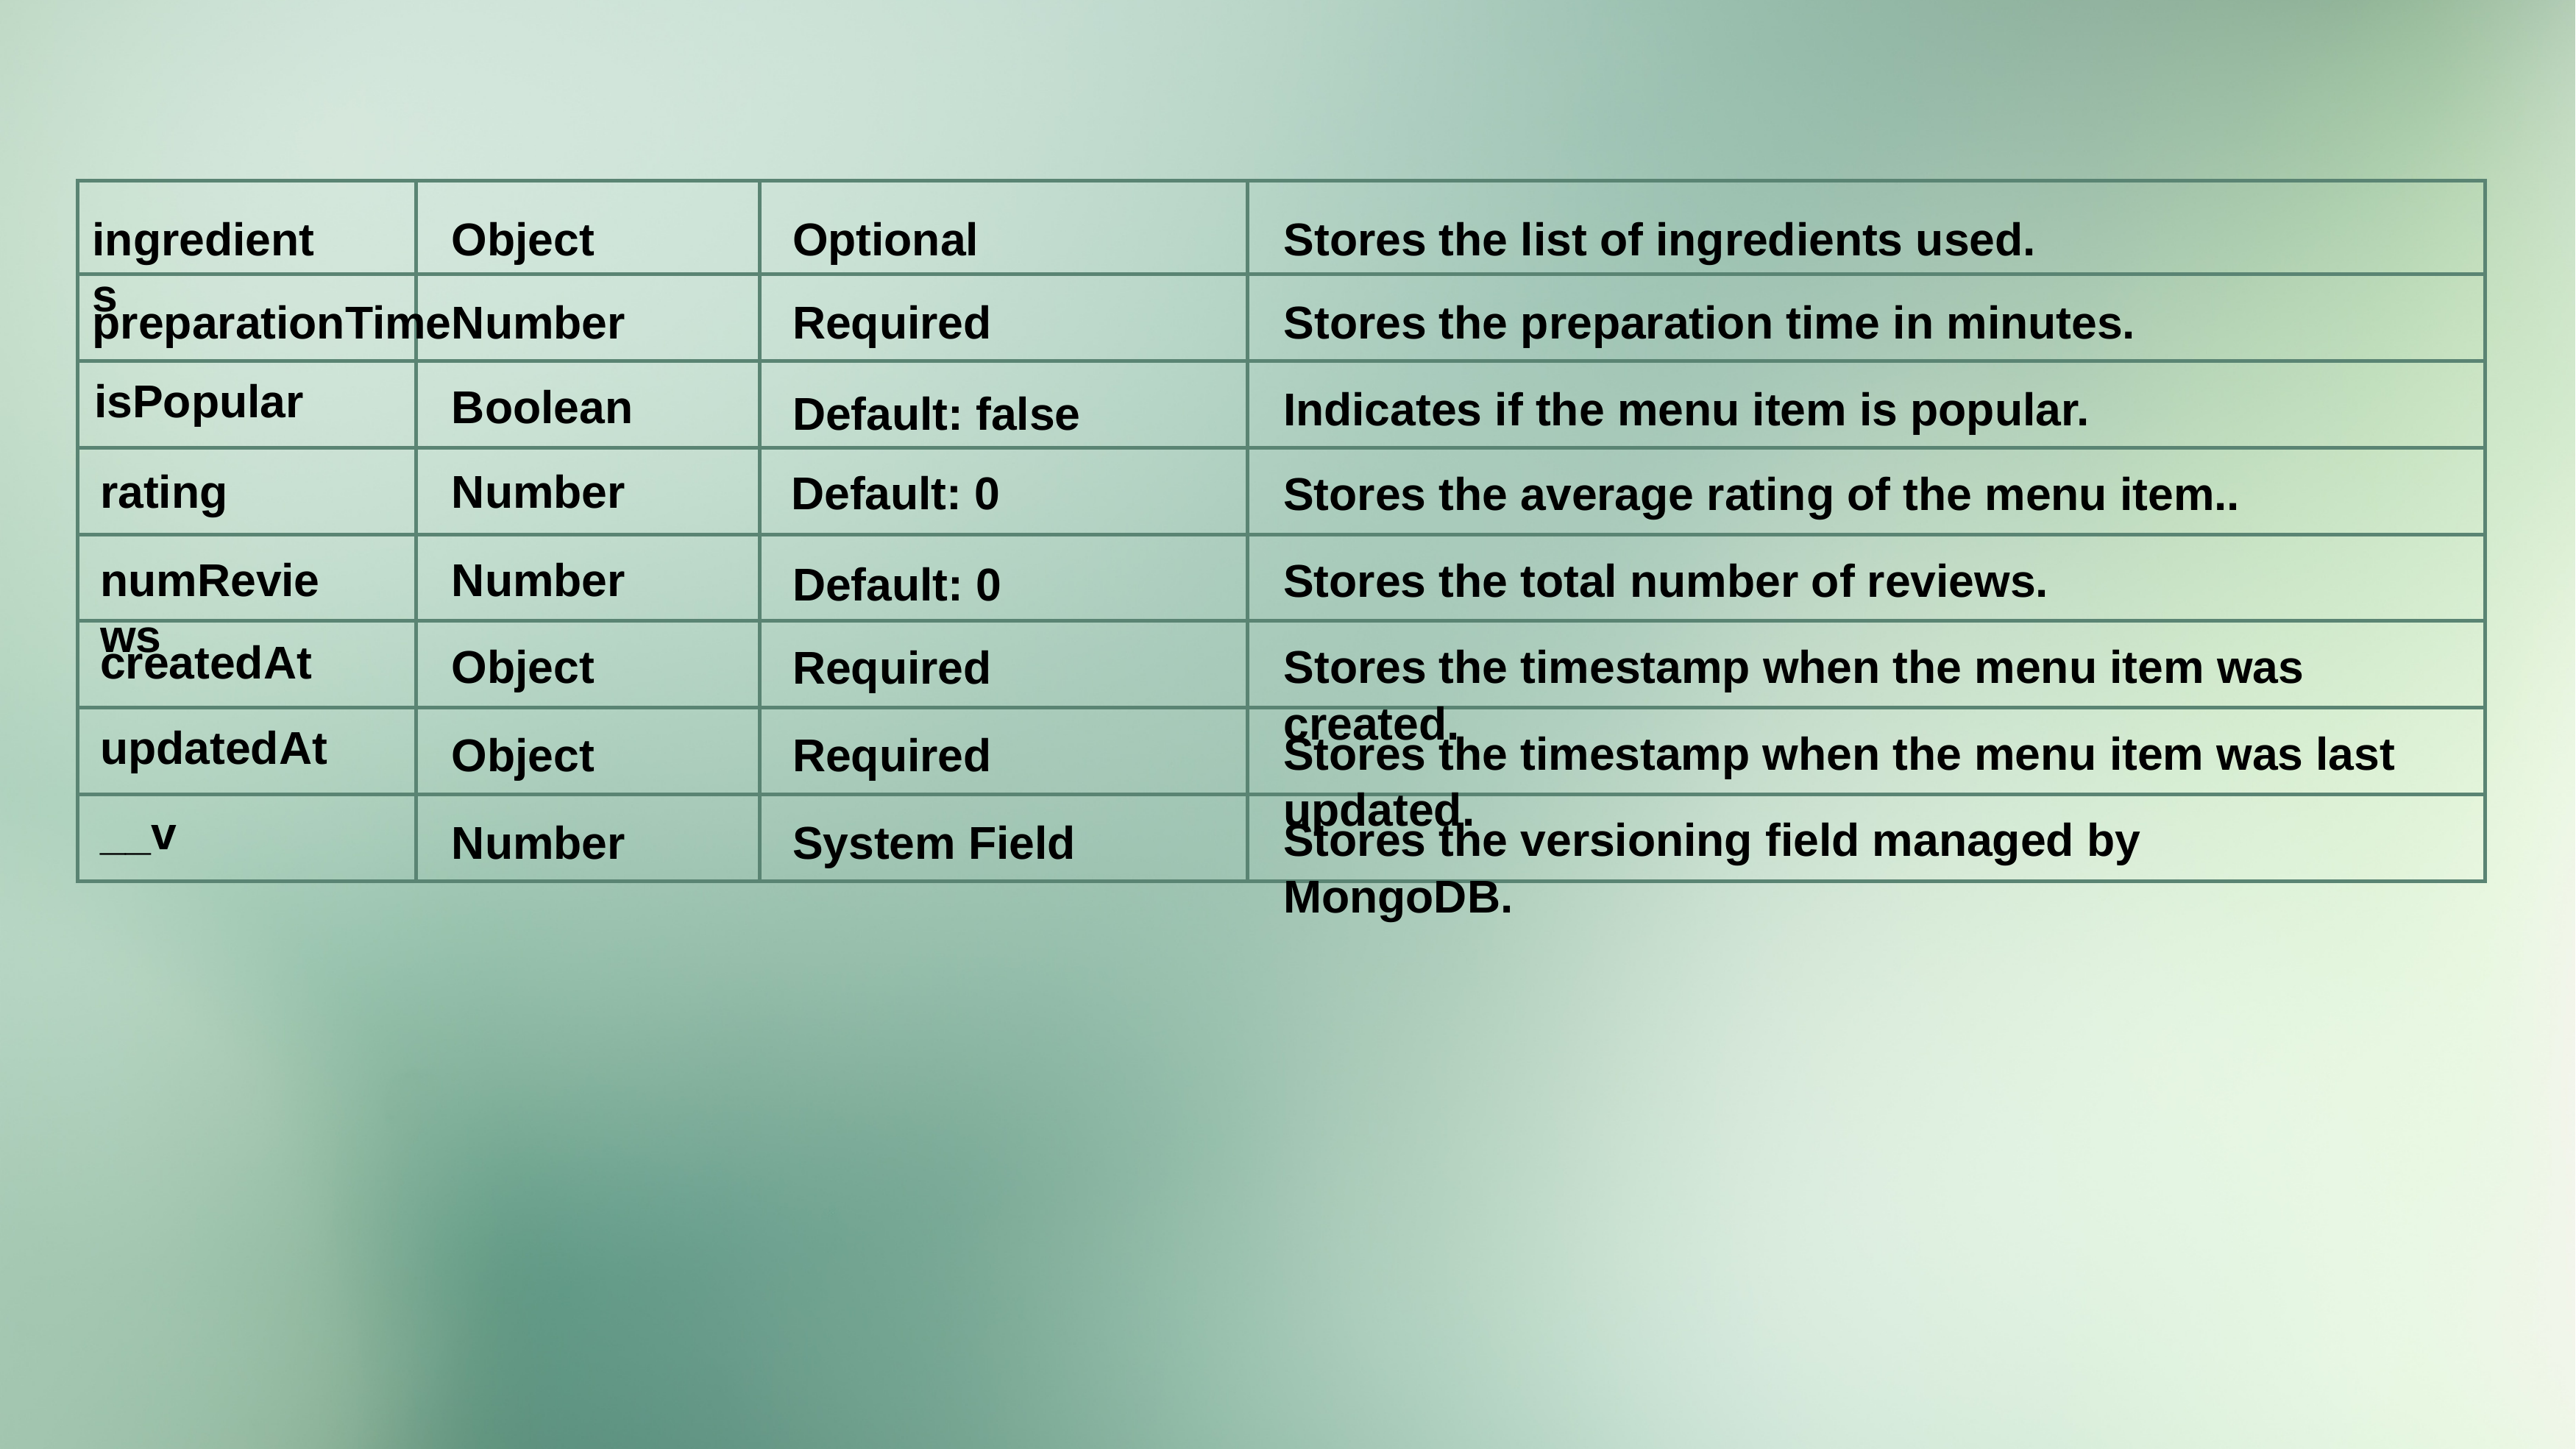

|  |  |  |  |
| --- | --- | --- | --- |
|  |  |  |  |
|  |  |  |  |
|  |  |  |  |
|  |  |  |  |
|  |  |  |  |
|  |  |  |  |
|  |  |  |  |
ingredients
Object
Optional
Stores the list of ingredients used.
preparationTime
Number
Required
Stores the preparation time in minutes.
isPopular
Boolean
Indicates if the menu item is popular.
Default: false
rating
Number
Default: 0
Stores the average rating of the menu item..
numReviews
Number
Stores the total number of reviews.
Default: 0
createdAt
Object
Stores the timestamp when the menu item was created.
Required
updatedAt
Stores the timestamp when the menu item was last updated.
Object
Required
__v
Stores the versioning field managed by MongoDB.
Number
System Field